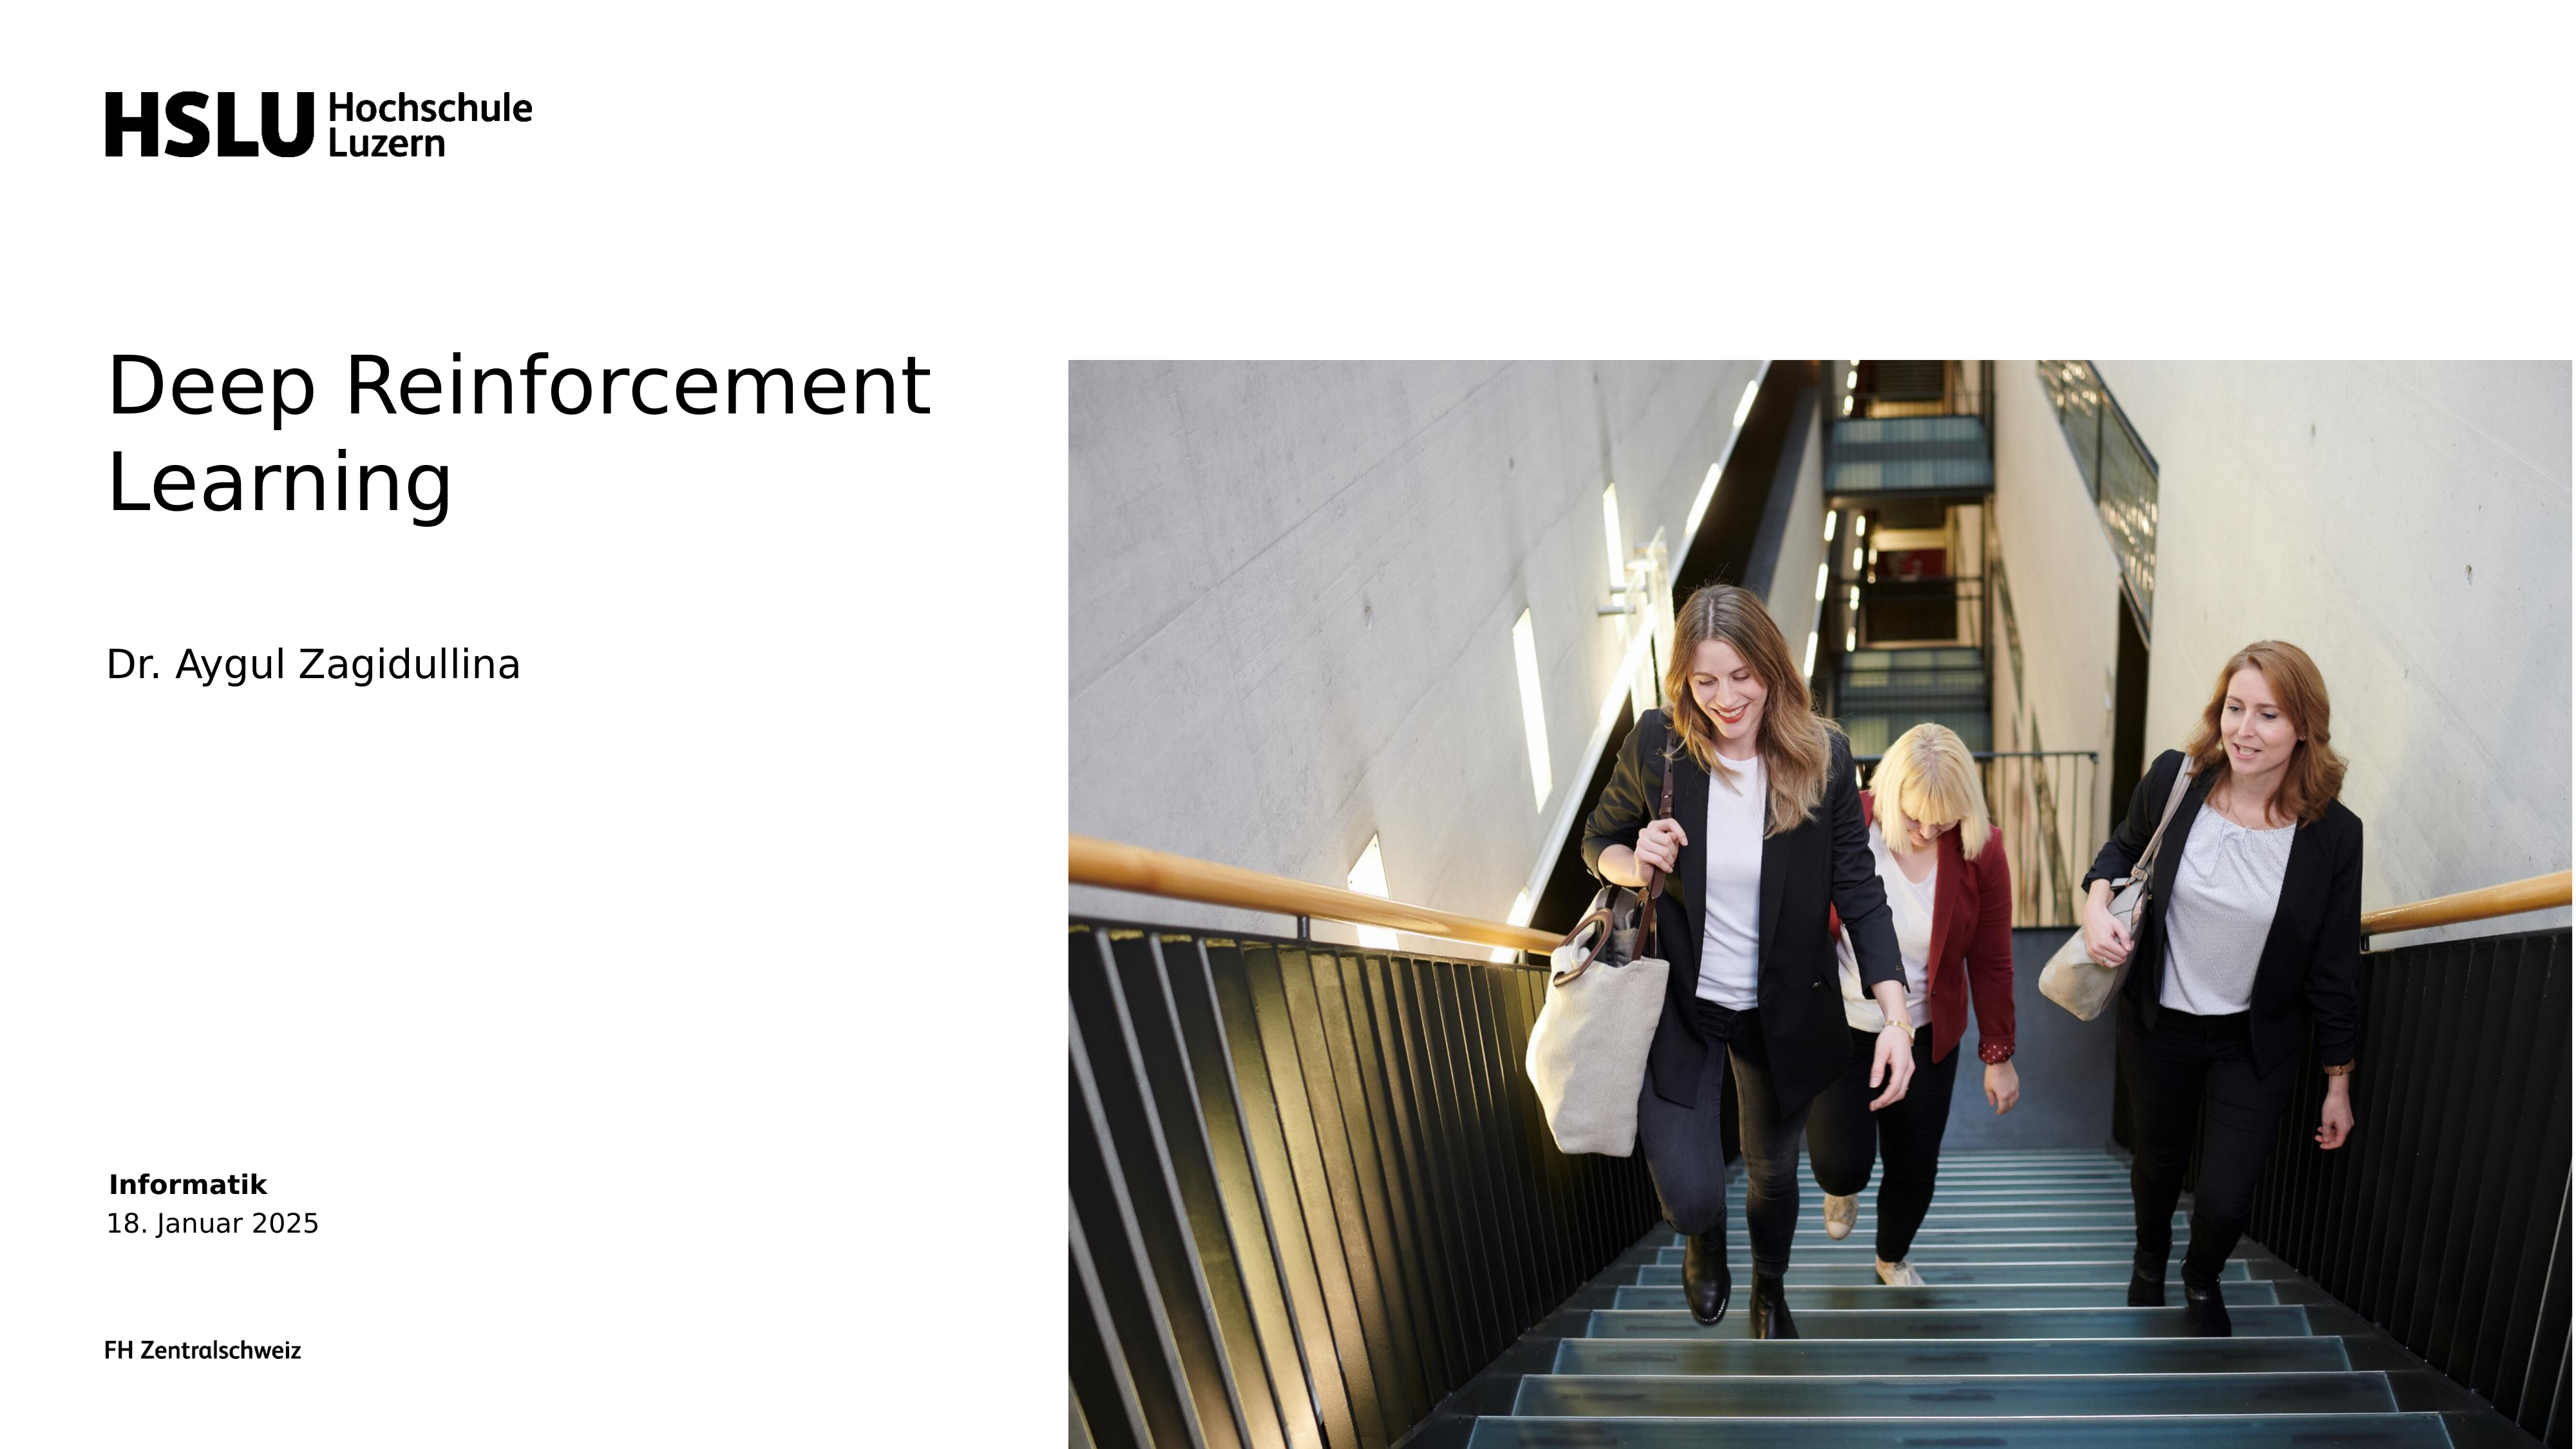

# Deep Reinforcement Learning
Dr. Aygul Zagidullina
18. Januar 2025